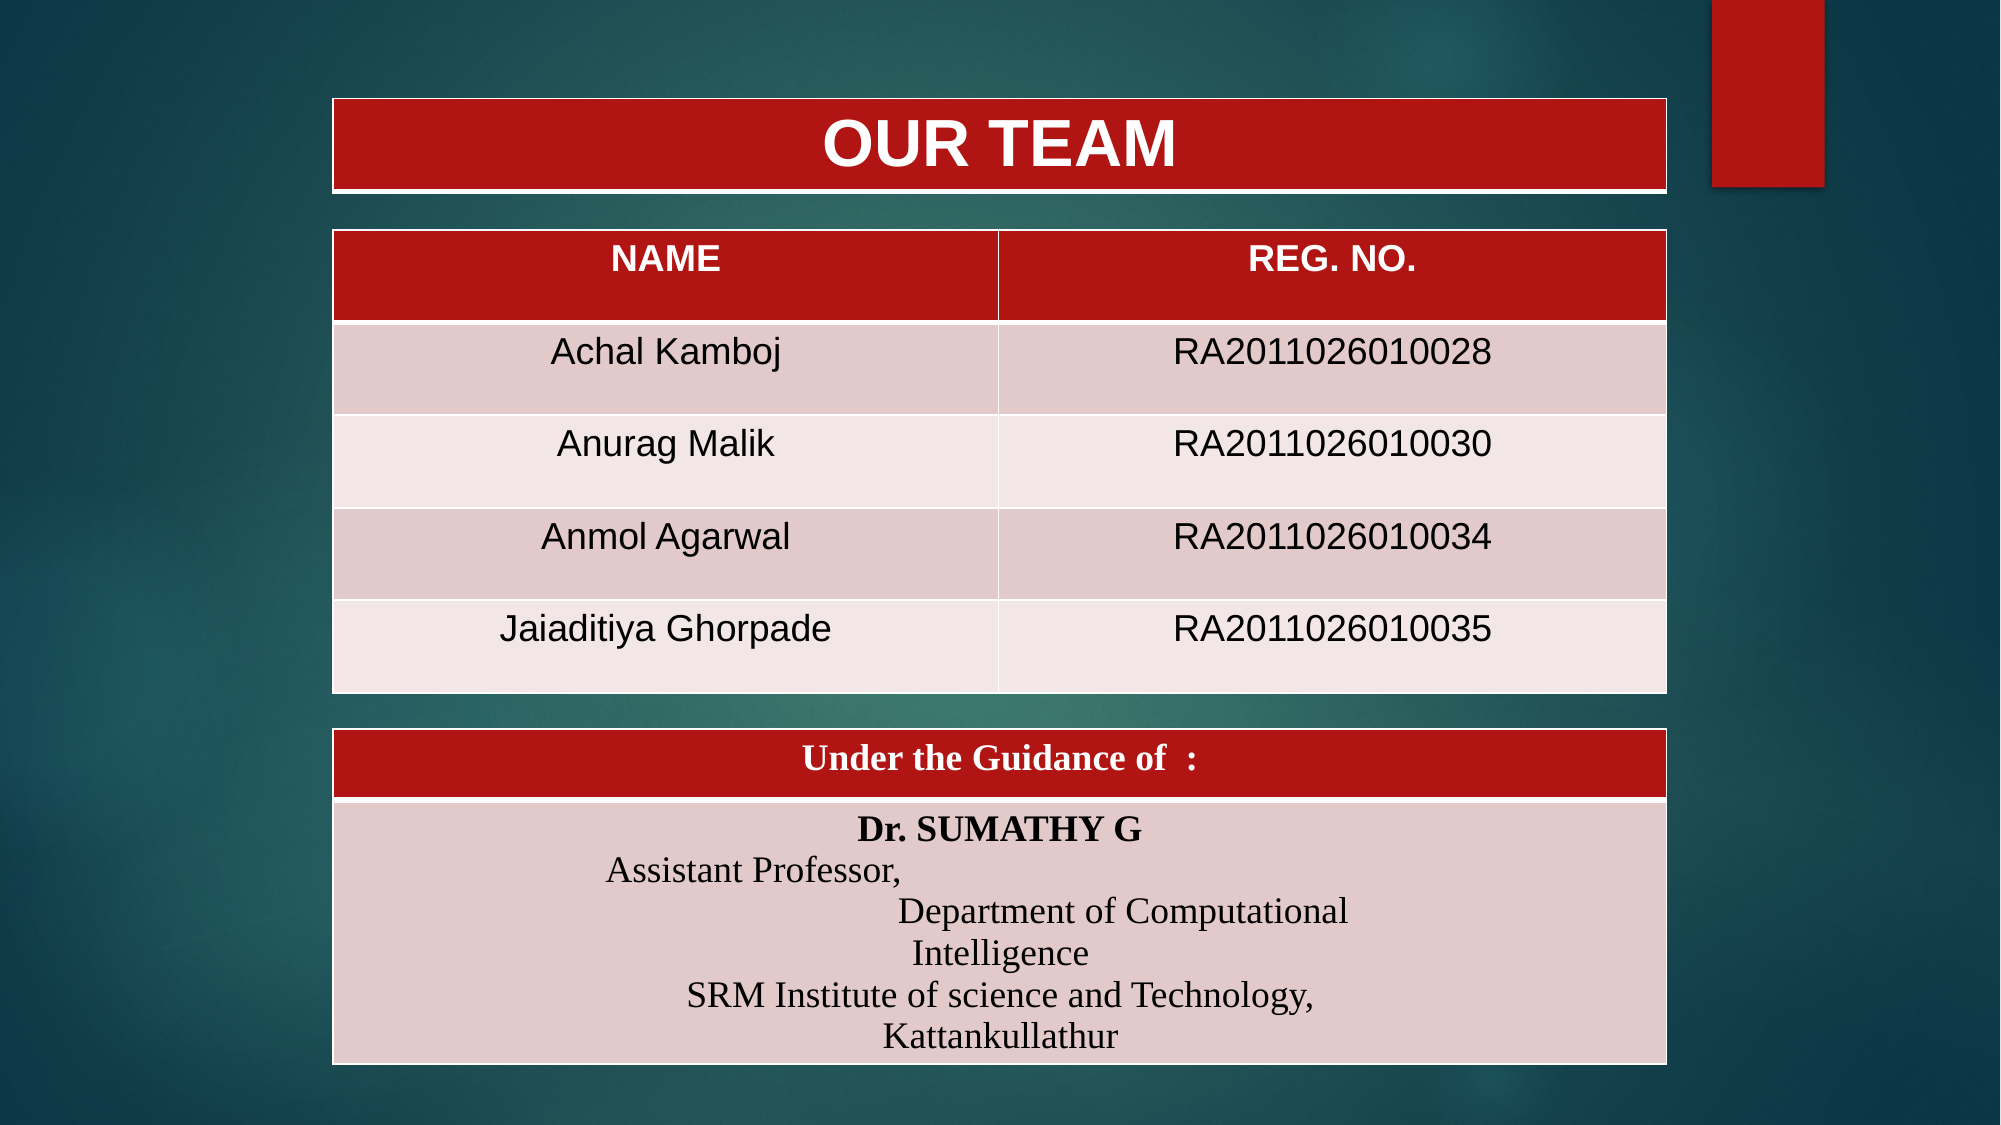

| OUR TEAM |
| --- |
| NAME | REG. NO. |
| --- | --- |
| Achal Kamboj | RA2011026010028 |
| Anurag Malik | RA2011026010030 |
| Anmol Agarwal | RA2011026010034 |
| Jaiaditiya Ghorpade | RA2011026010035 |
| Under the Guidance of : |
| --- |
| Dr. SUMATHY G Assistant Professor, Department of Computational Intelligence SRM Institute of science and Technology, Kattankullathur |